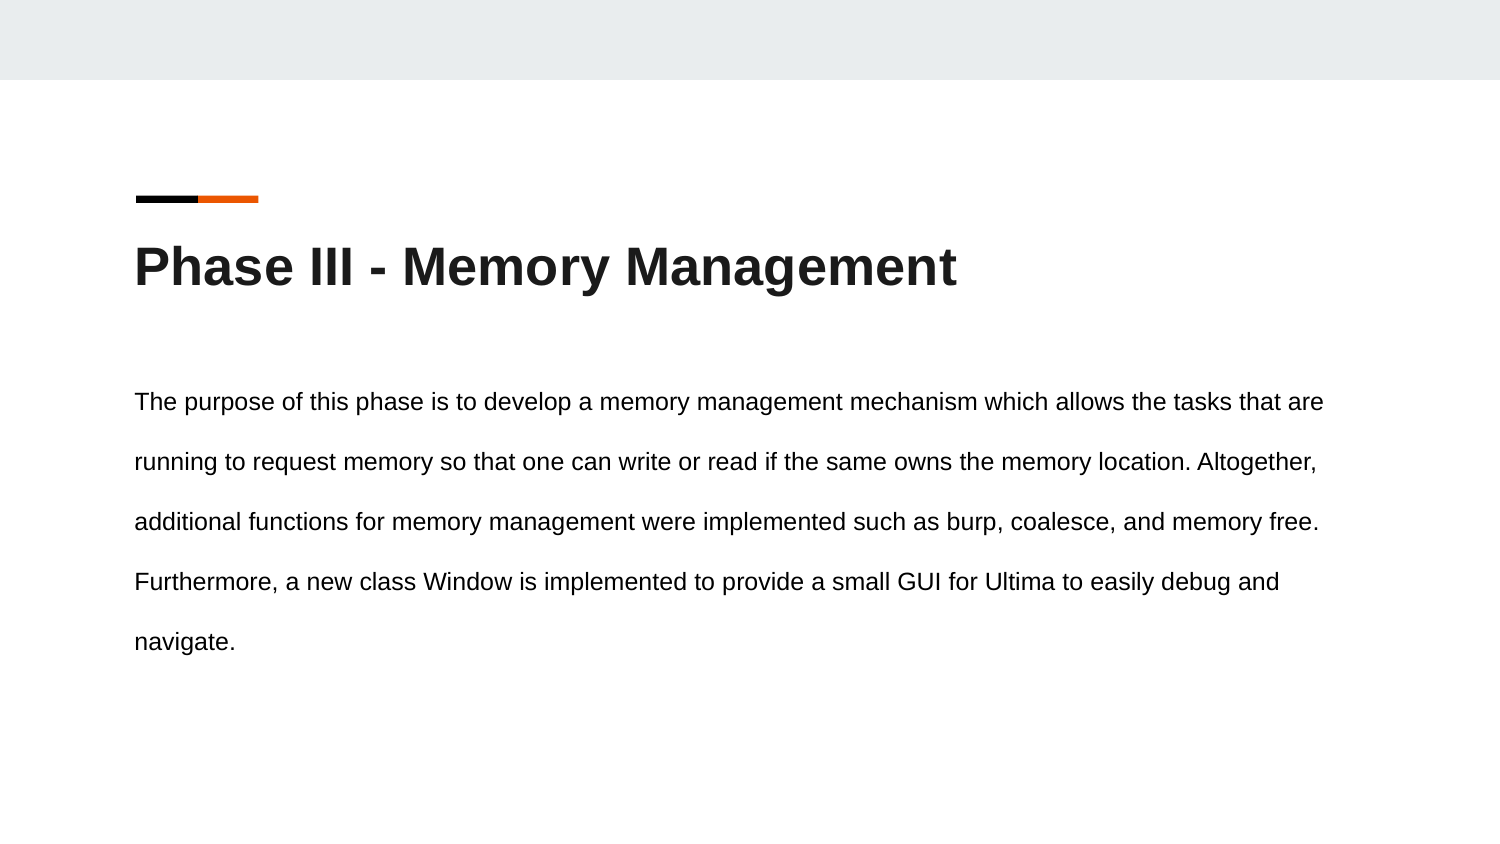

Phase III - Memory Management
The purpose of this phase is to develop a memory management mechanism which allows the tasks that are running to request memory so that one can write or read if the same owns the memory location. Altogether, additional functions for memory management were implemented such as burp, coalesce, and memory free. Furthermore, a new class Window is implemented to provide a small GUI for Ultima to easily debug and navigate.